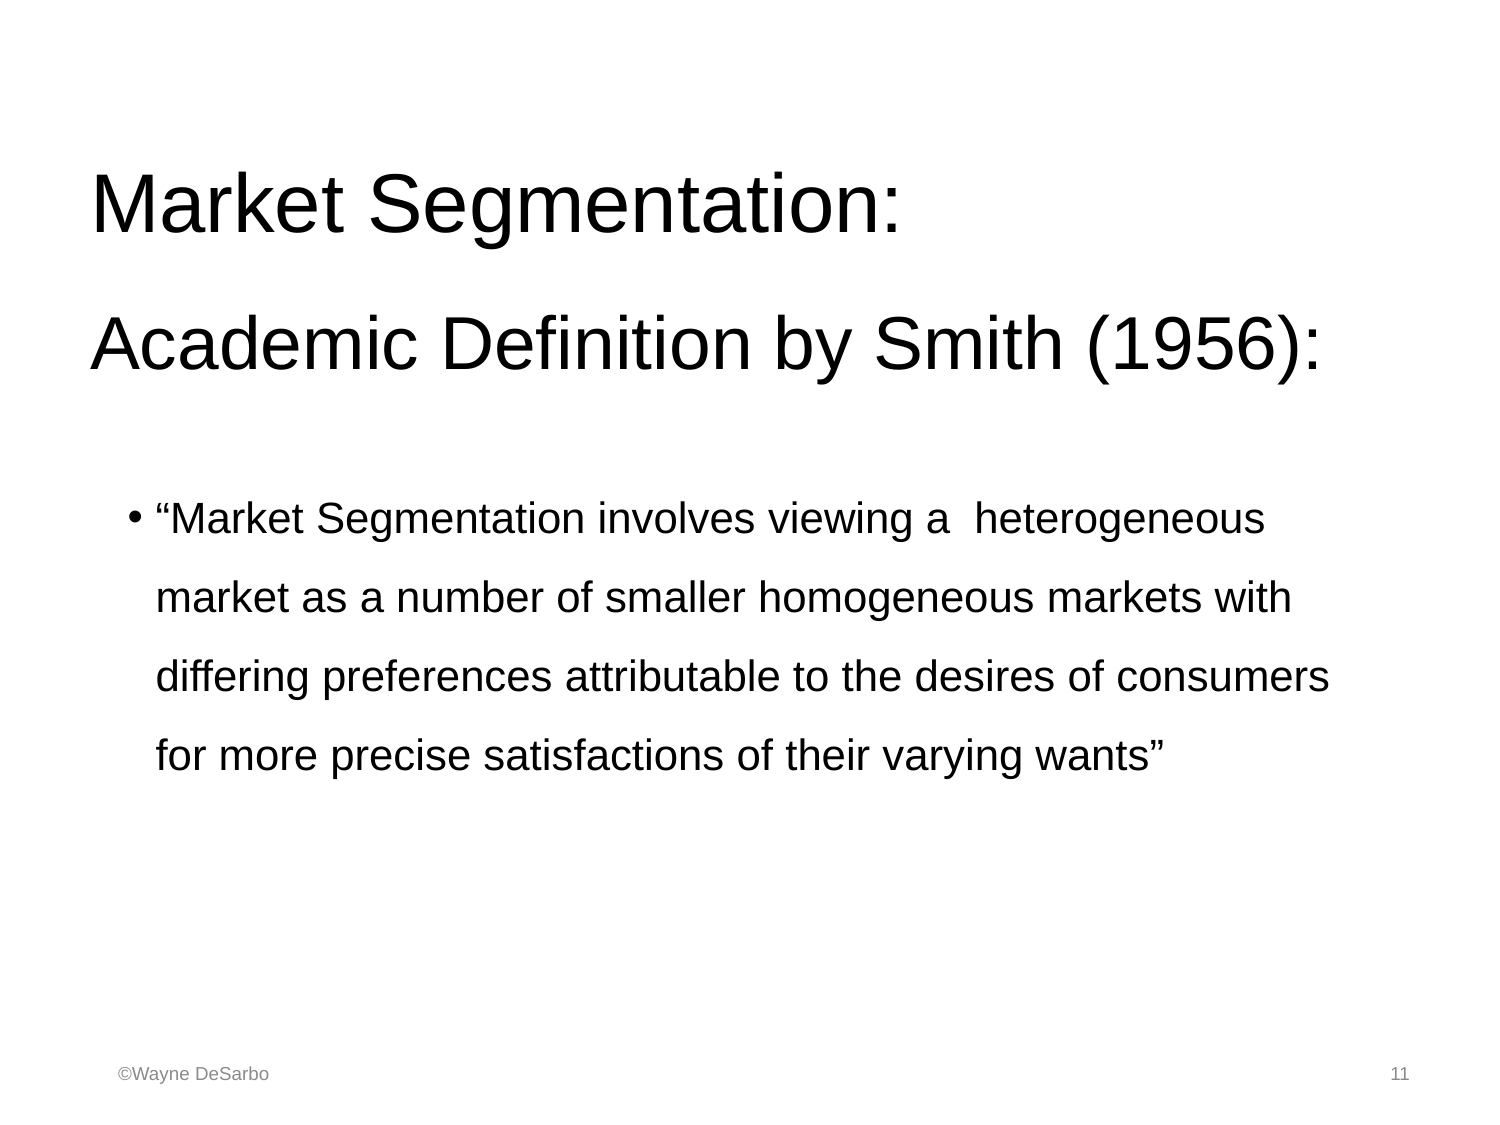

# Market Segmentation: Academic Definition by Smith (1956):
“Market Segmentation involves viewing a  heterogeneous market as a number of smaller homogeneous markets with differing preferences attributable to the desires of consumers for more precise satisfactions of their varying wants”
11
©Wayne DeSarbo